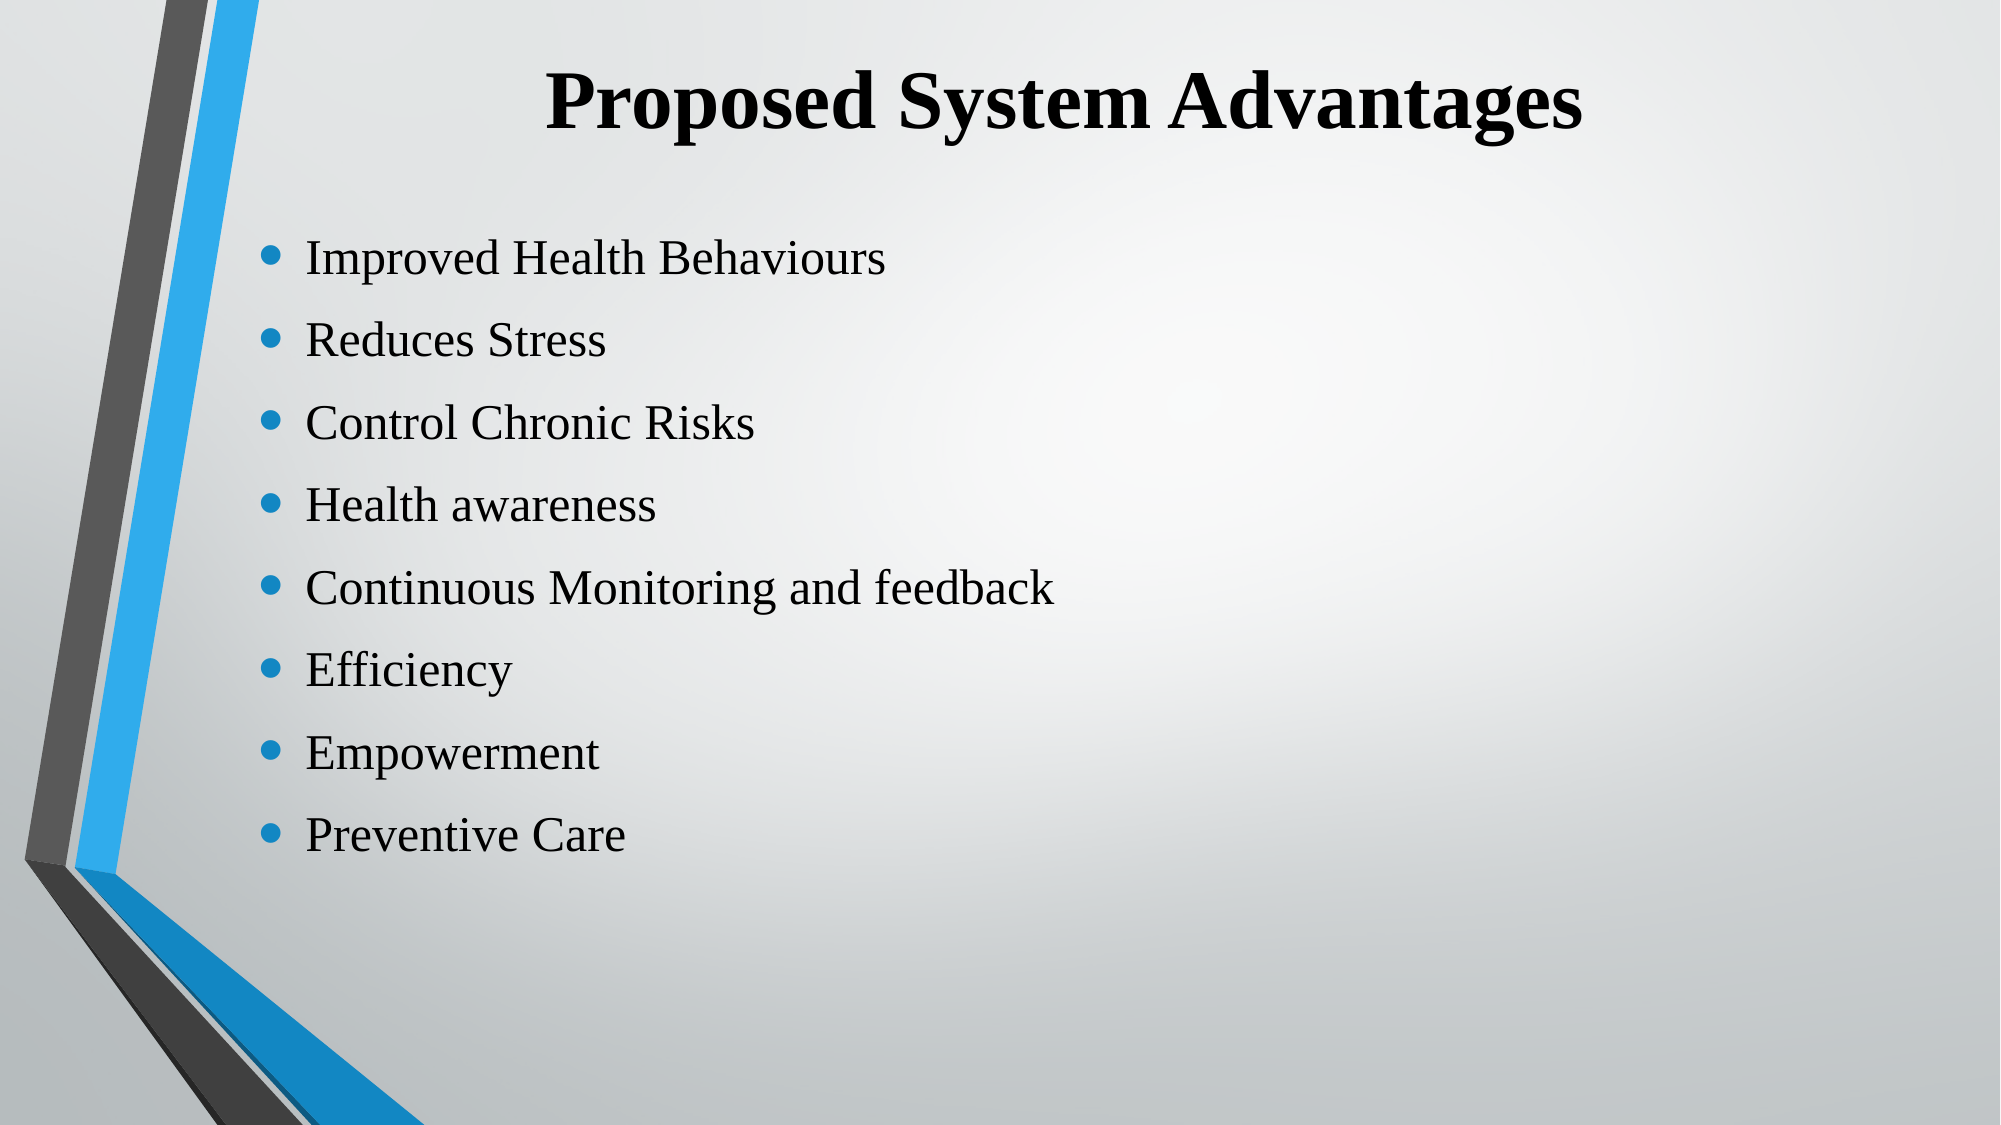

# Proposed System Advantages
Improved Health Behaviours
Reduces Stress
Control Chronic Risks
Health awareness
Continuous Monitoring and feedback
Efficiency
Empowerment
Preventive Care